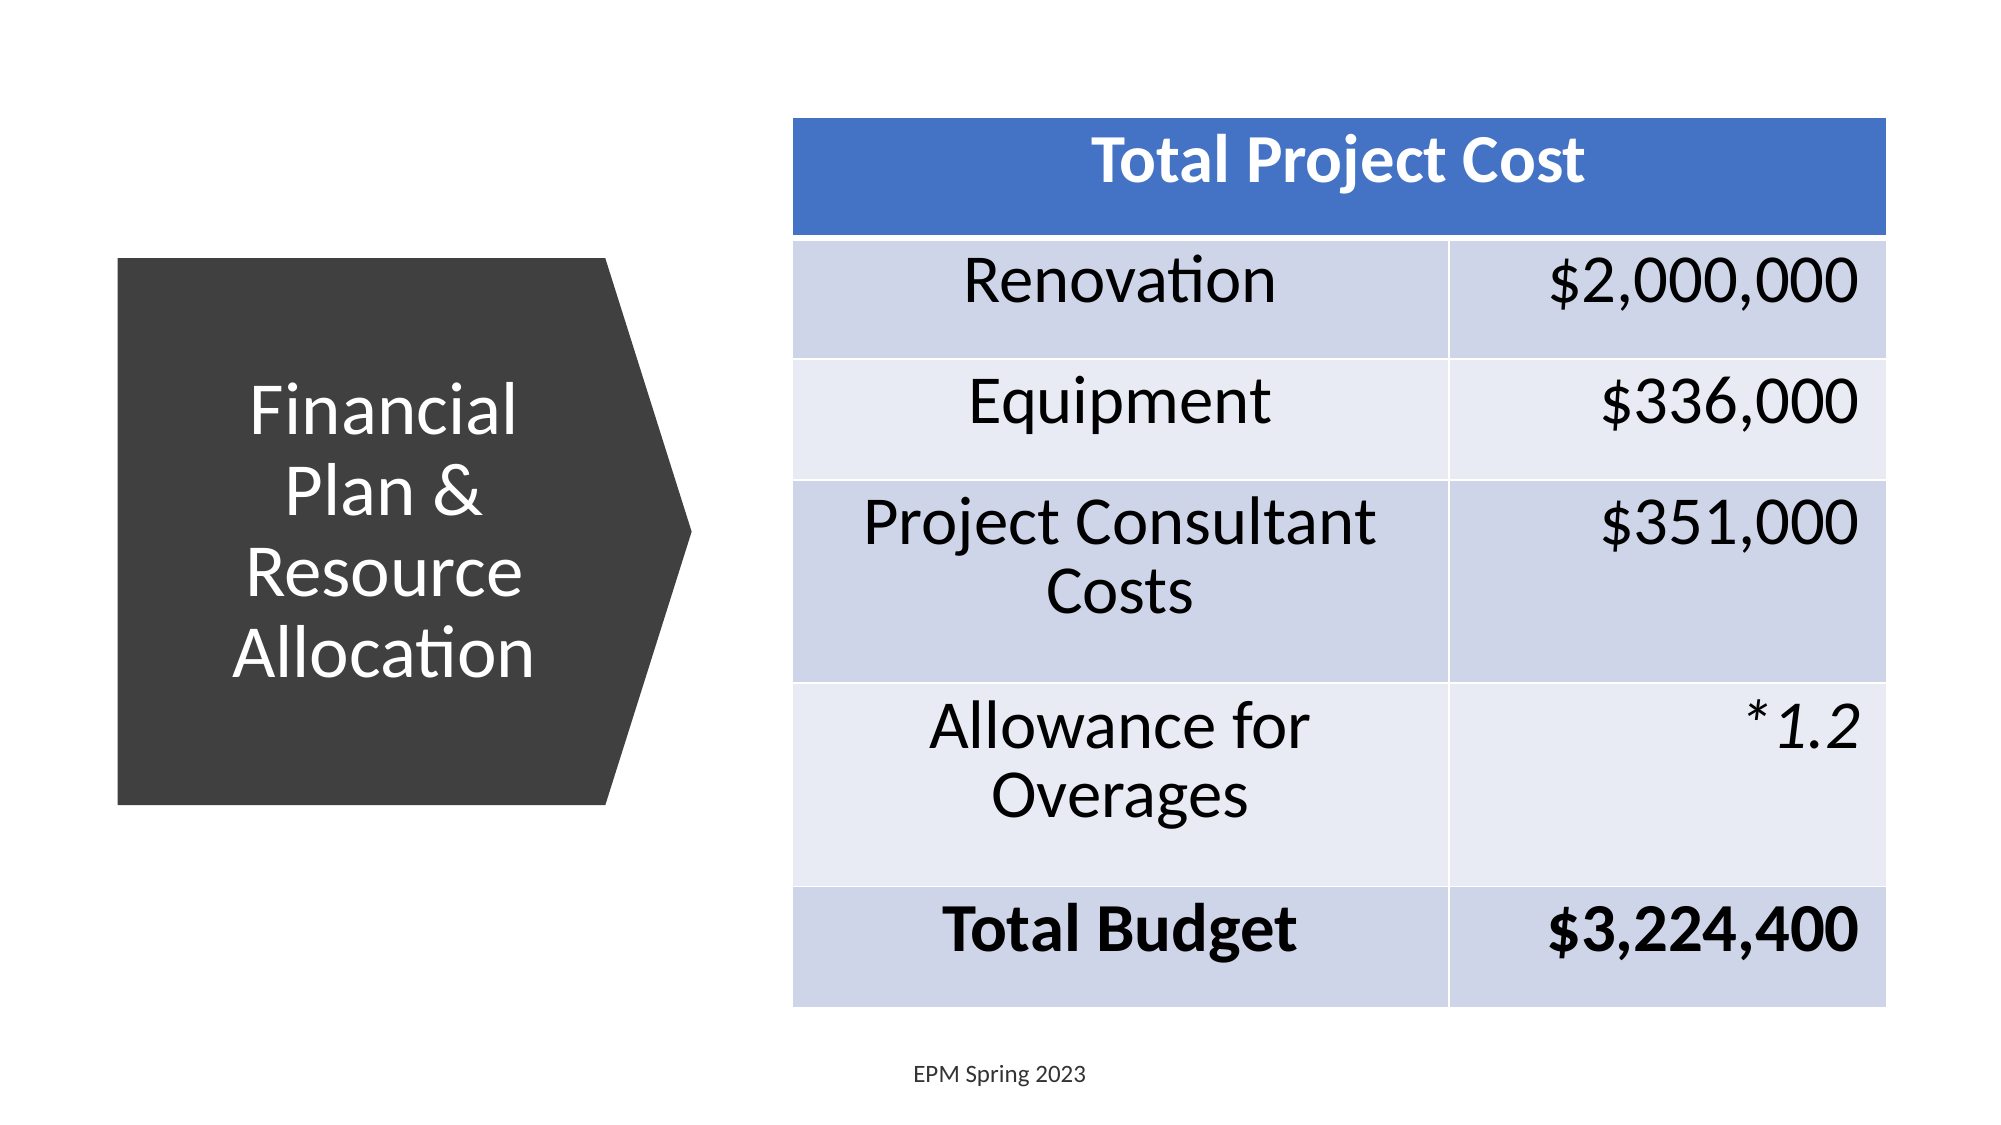

| Total Project Cost |  |
| --- | --- |
| Renovation | $2,000,000 |
| Equipment | $336,000 |
| Project Consultant Costs | $351,000 |
| Allowance for Overages | \*1.2 |
| Total Budget | $3,224,400 |

# Financial Plan & Resource Allocation
EPM Spring 2023